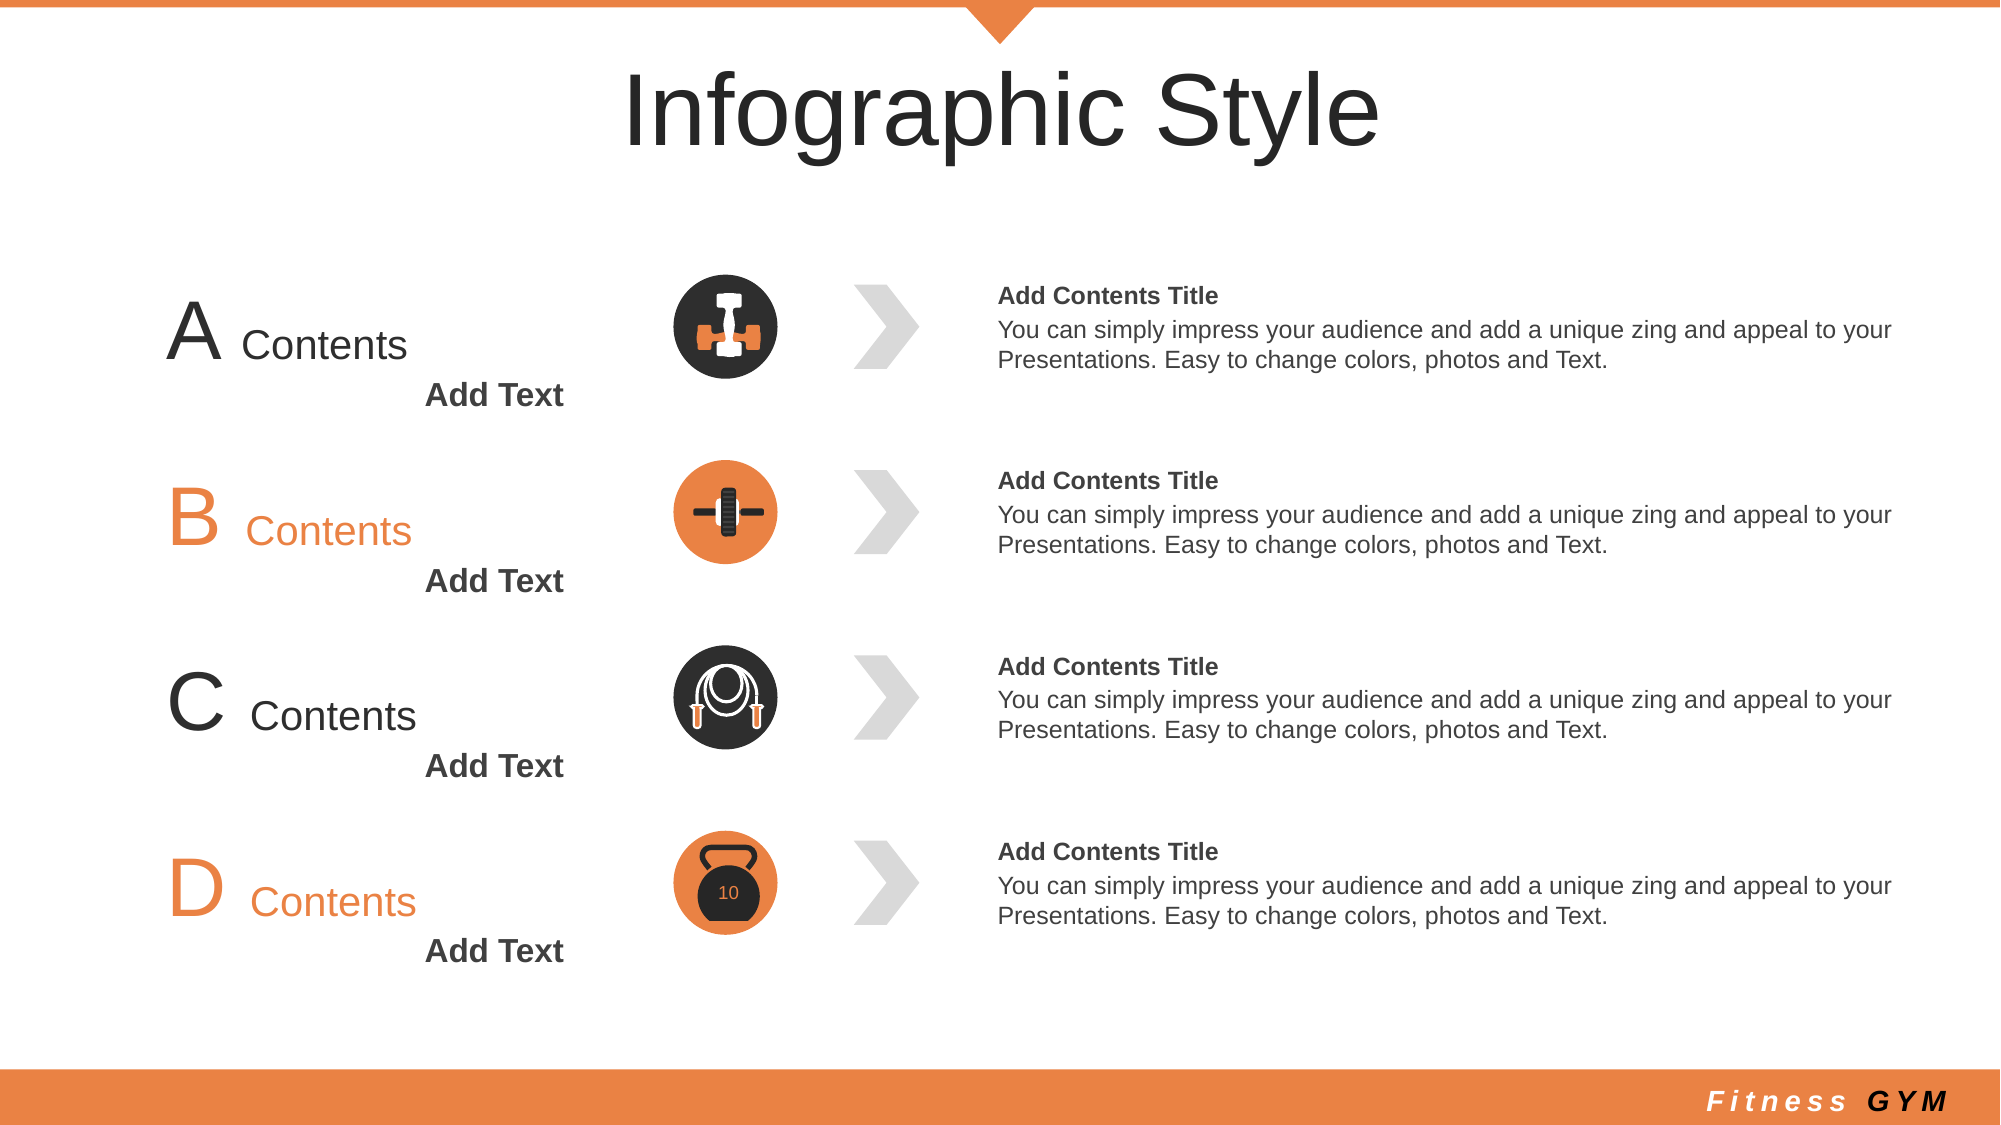

Infographic Style
A Contents
Add Contents Title
You can simply impress your audience and add a unique zing and appeal to your Presentations. Easy to change colors, photos and Text.

Add Text
B Contents
Add Contents Title
You can simply impress your audience and add a unique zing and appeal to your Presentations. Easy to change colors, photos and Text.

Add Text
C Contents
Add Contents Title
You can simply impress your audience and add a unique zing and appeal to your Presentations. Easy to change colors, photos and Text.

Add Text
D Contents
Add Contents Title
You can simply impress your audience and add a unique zing and appeal to your Presentations. Easy to change colors, photos and Text.

10
Add Text